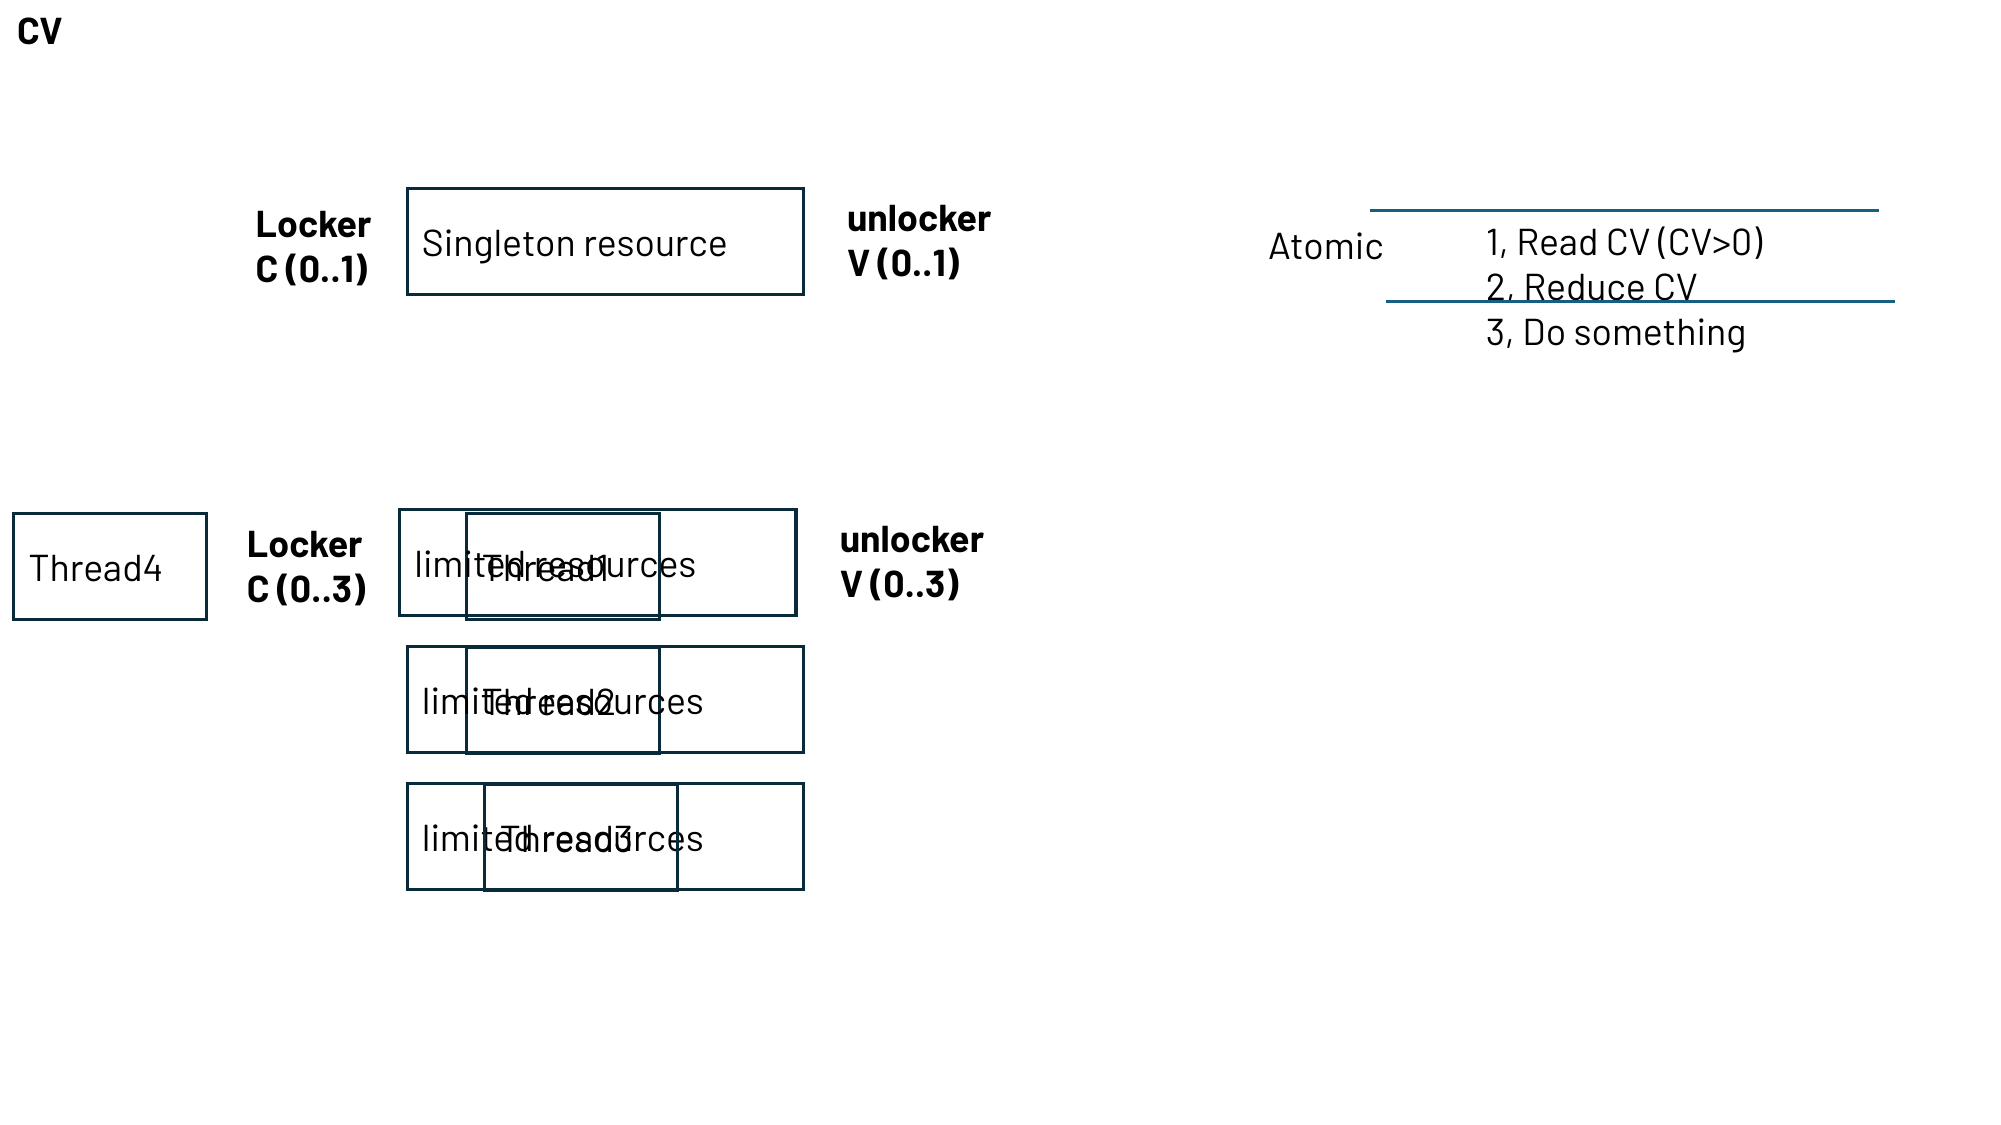

CV
unlocker
V (0..1)
Singleton resource
Locker
C (0..1)
1, Read CV (CV>0)
2, Reduce CV
3, Do something
Atomic
unlocker
V (0..3)
limited resources
Thread4
Locker
C (0..3)
Thread1
limited resources
Thread2
limited resources
Thread3